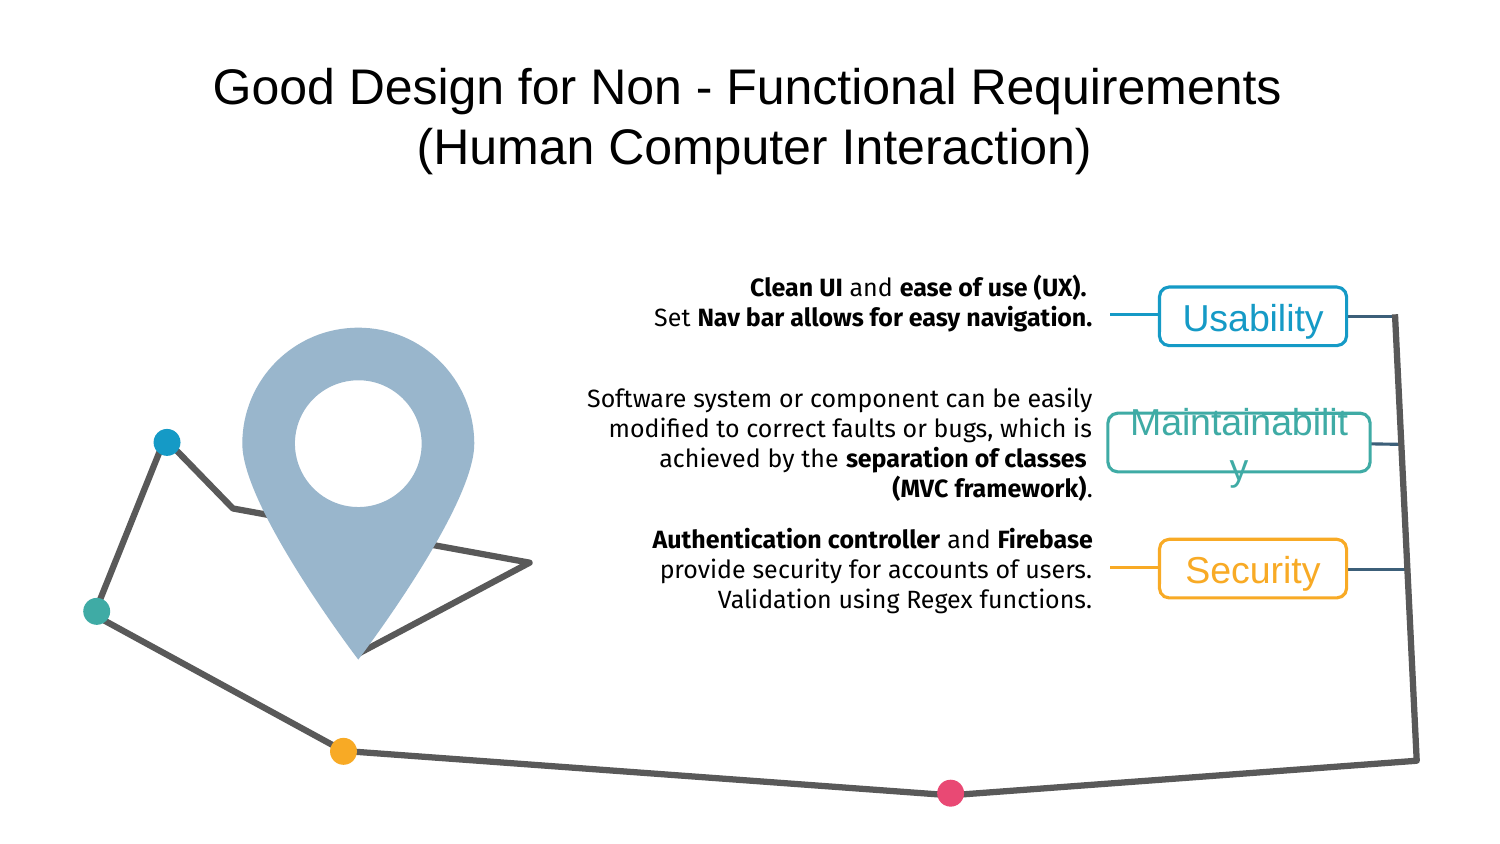

# Good Design for Non - Functional Requirements (Human Computer Interaction)
Clean UI and ease of use (UX).
Set Nav bar allows for easy navigation.

Usability

Software system or component can be easily modified to correct faults or bugs, which is achieved by the separation of classes
(MVC framework).
Maintainability
Authentication controller and Firebase provide security for accounts of users. Validation using Regex functions.
Security